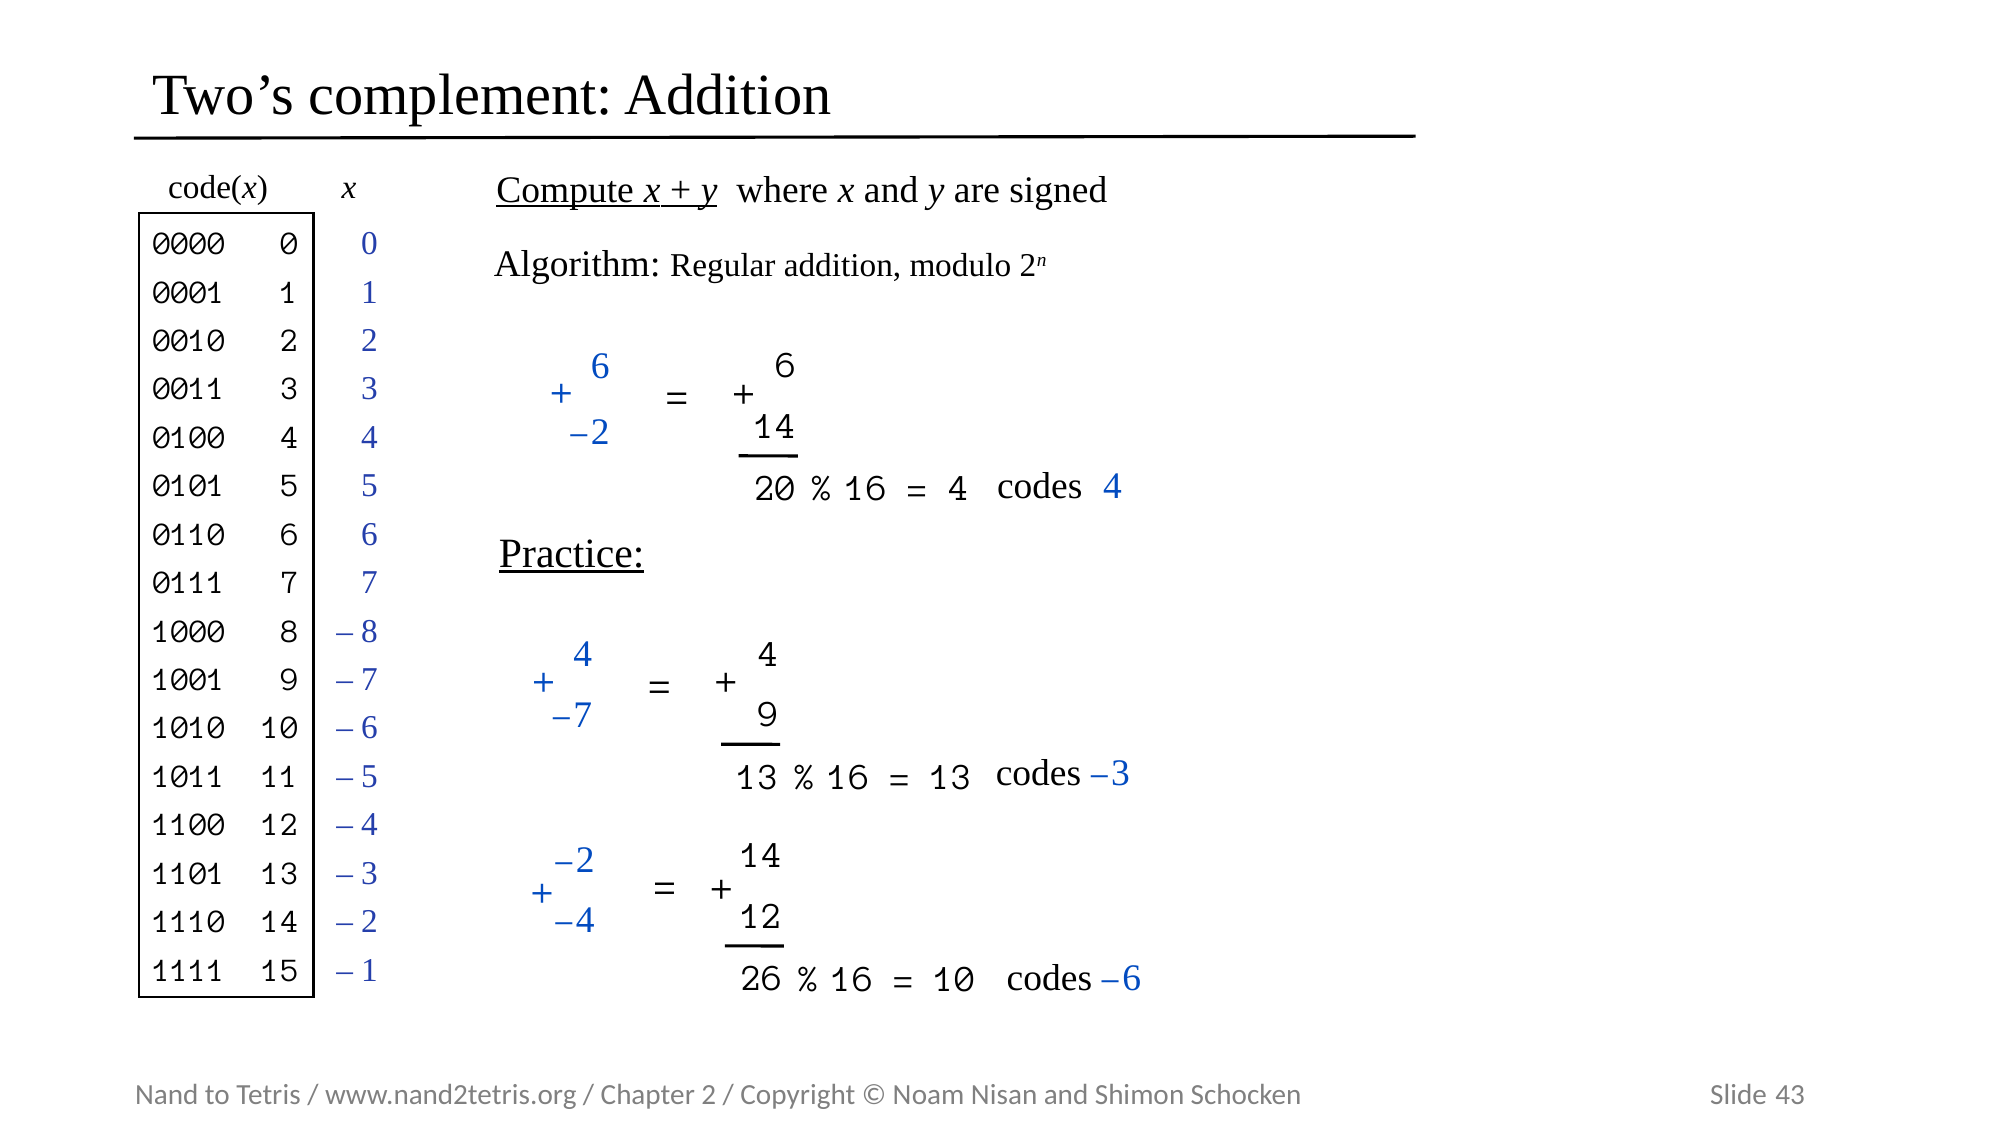

# Two’s complement: Addition
Compute x + y  where x and y are signed
 code(x)
x

0000   0     0
0001   1     1
0010   2     2
0011   3     3
0100   4     4
0101   5     5
0110   6     6
0111   7     7
1000   8  – 8
1001   9  – 7
1010  10  – 6
1011  11  – 5
1100  12  – 4
1101  13  – 3
1110  14  – 2
1111  15  – 1
Algorithm: Regular addition, modulo 2n
6
+
=
14
20
6
+
–2

 codes 4
% 16 = 4
Practice:
4
+
9
=
 codes –3
13
% 16 = 13
4
+
–7

14
+
12
 codes –6
26
% 16 = 10
–2
+
–4

=